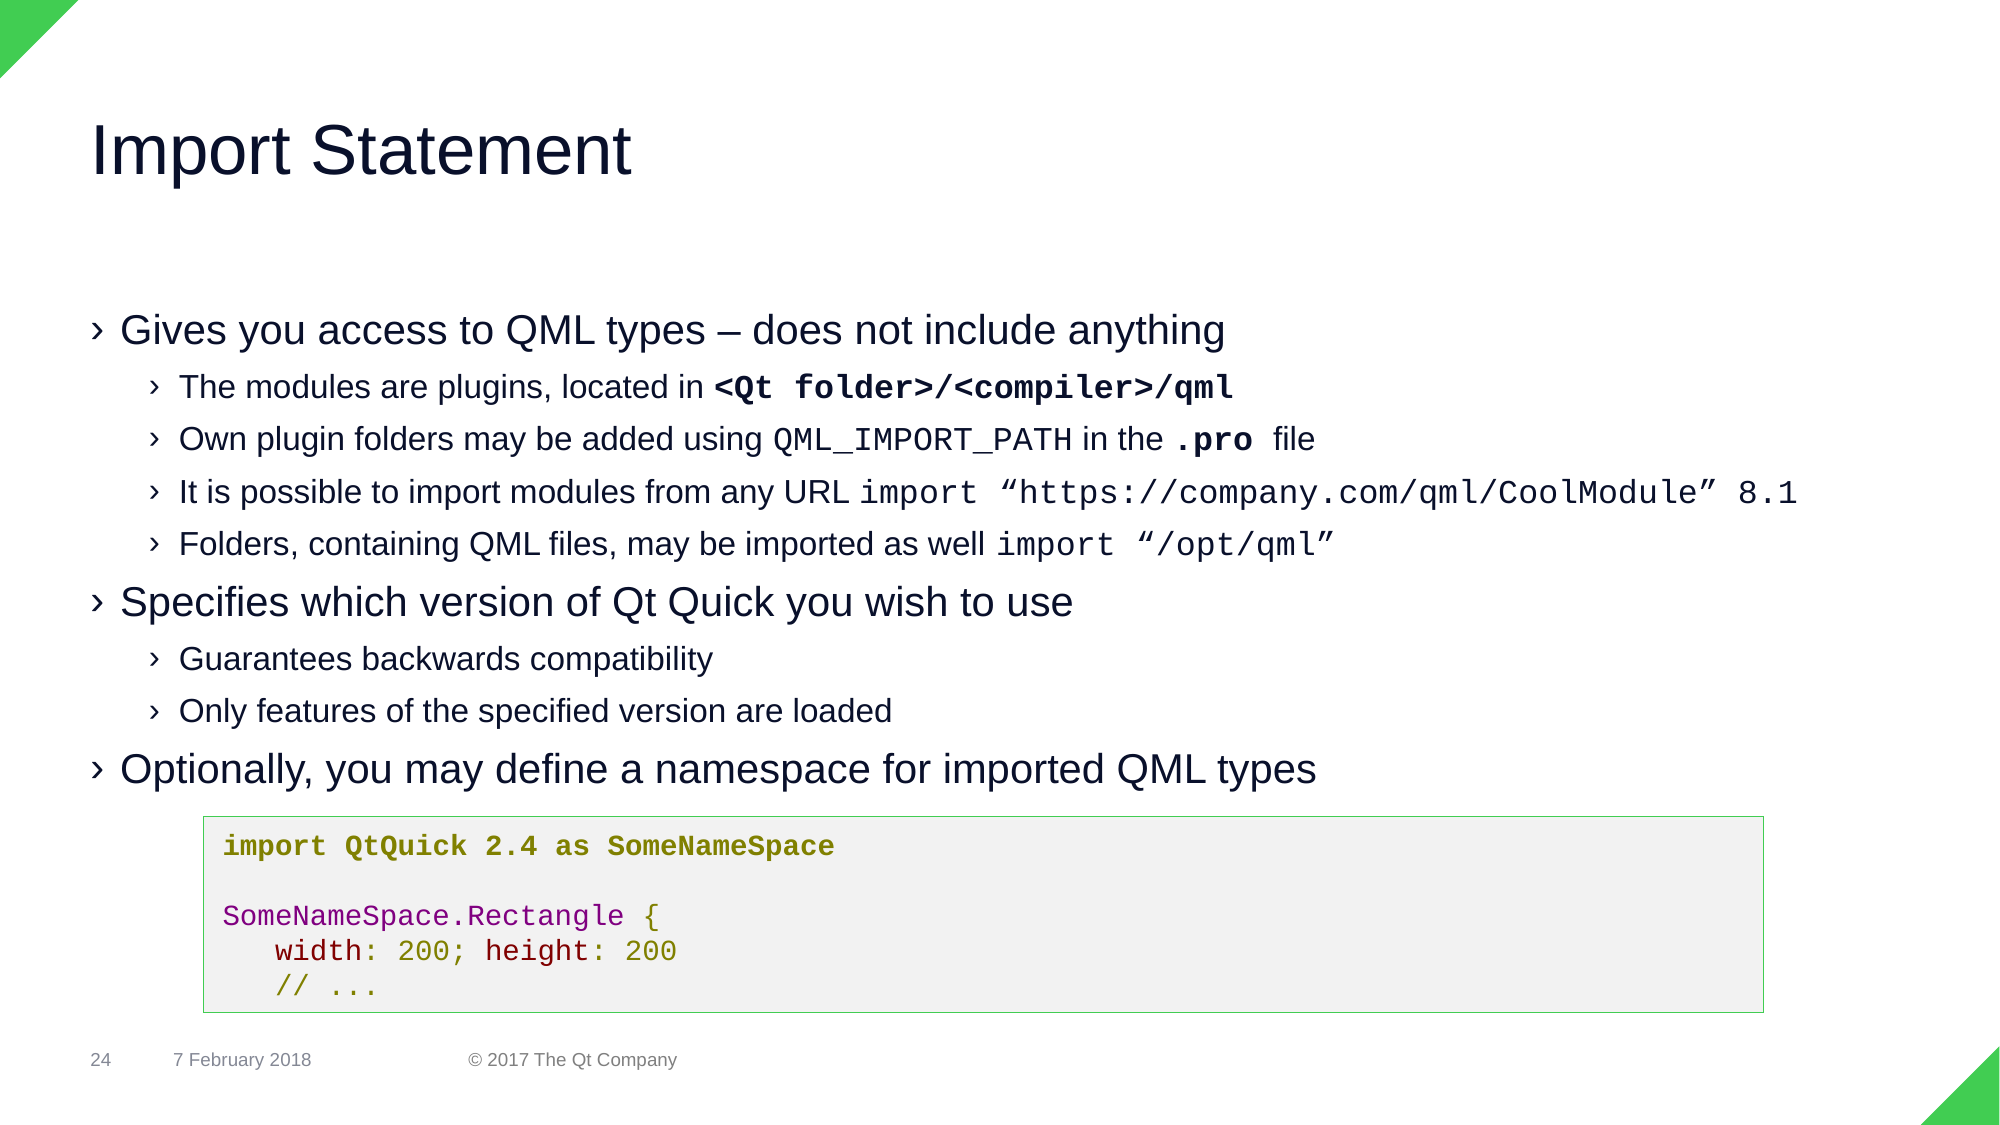

# Import Statement
Gives you access to QML types – does not include anything
The modules are plugins, located in <Qt folder>/<compiler>/qml
Own plugin folders may be added using QML_IMPORT_PATH in the .pro file
It is possible to import modules from any URL import “https://company.com/qml/CoolModule” 8.1
Folders, containing QML files, may be imported as well import “/opt/qml”
Specifies which version of Qt Quick you wish to use
Guarantees backwards compatibility
Only features of the specified version are loaded
Optionally, you may define a namespace for imported QML types
import QtQuick 2.4 as SomeNameSpace

SomeNameSpace.Rectangle {
   width: 200; height: 200
   // ...
7 February 2018
24
© 2017 The Qt Company